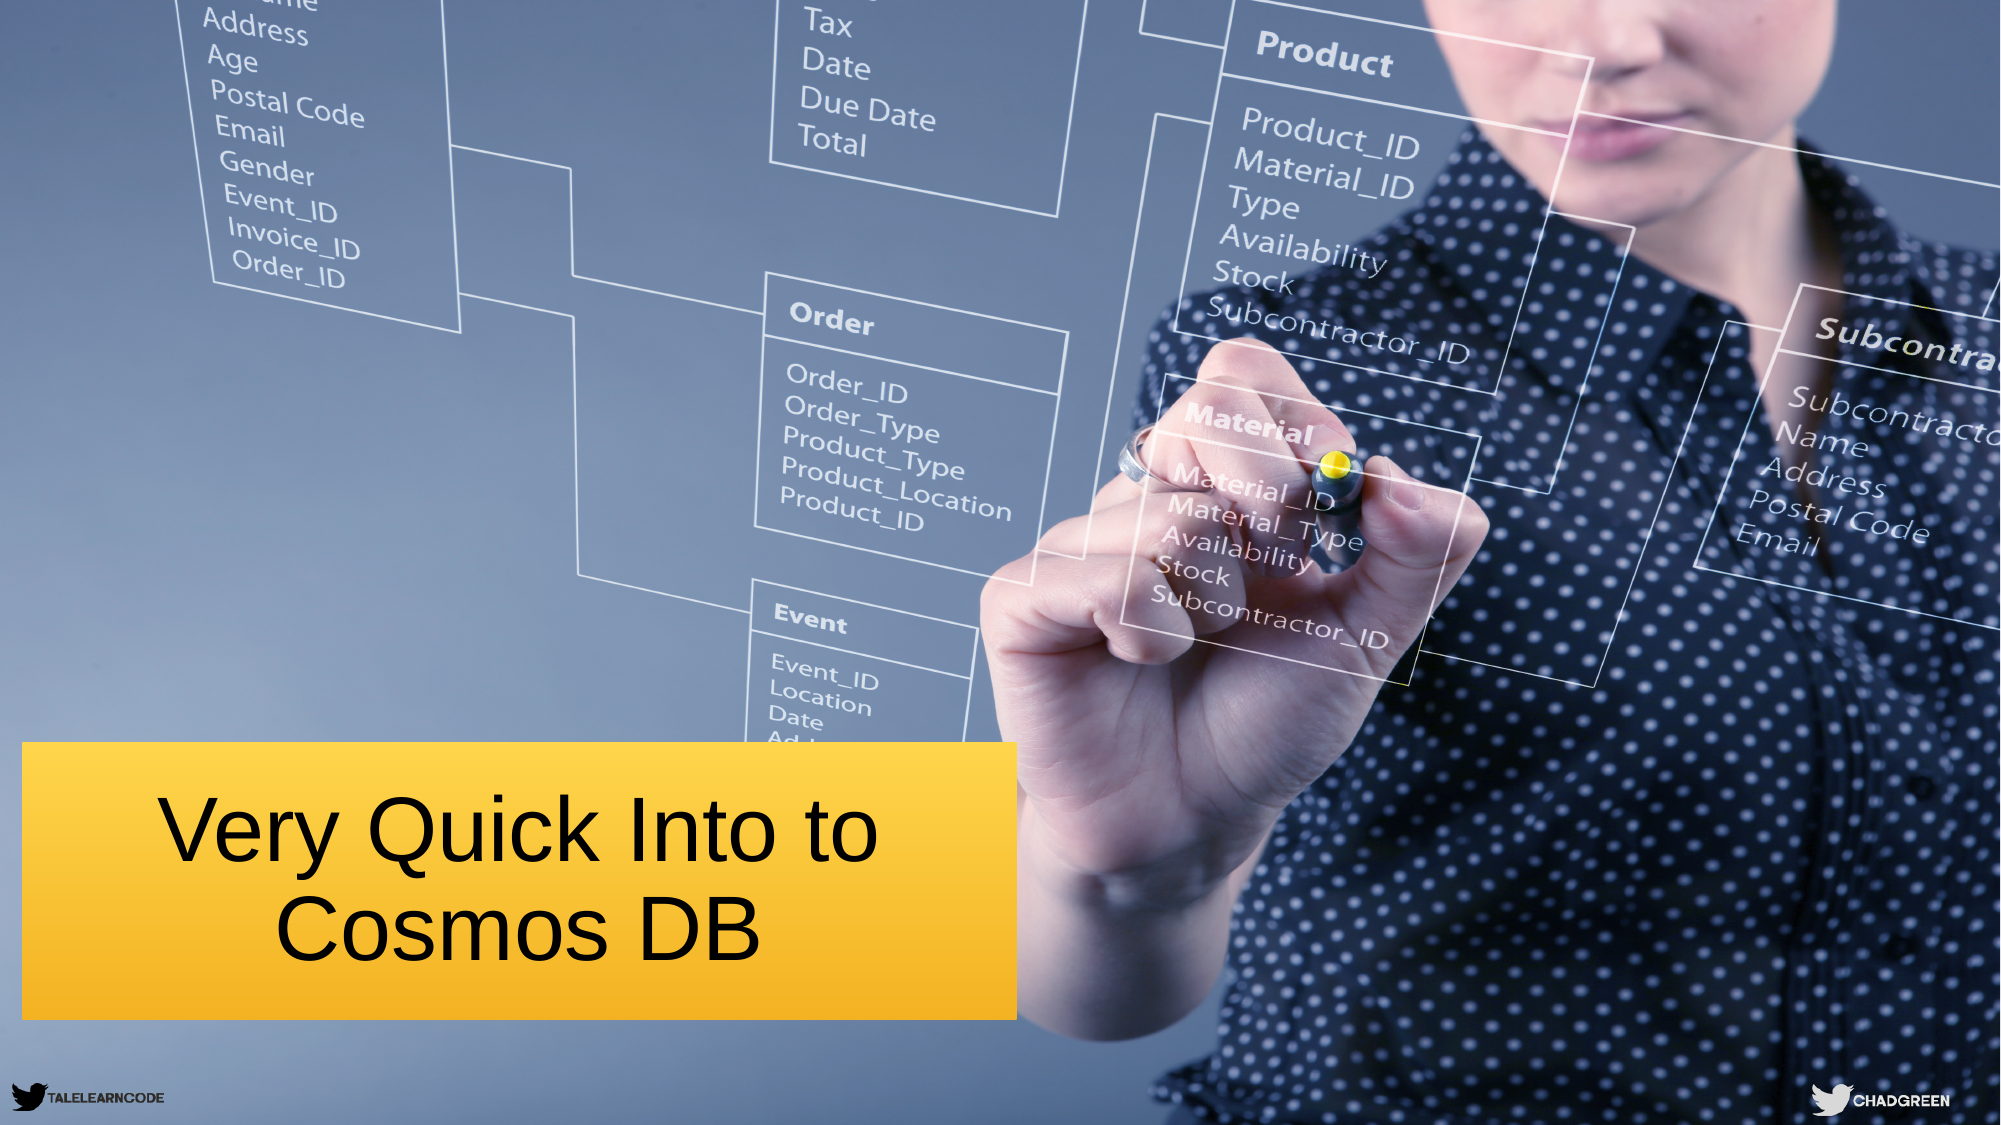

# Very Quick Into to Cosmos DB